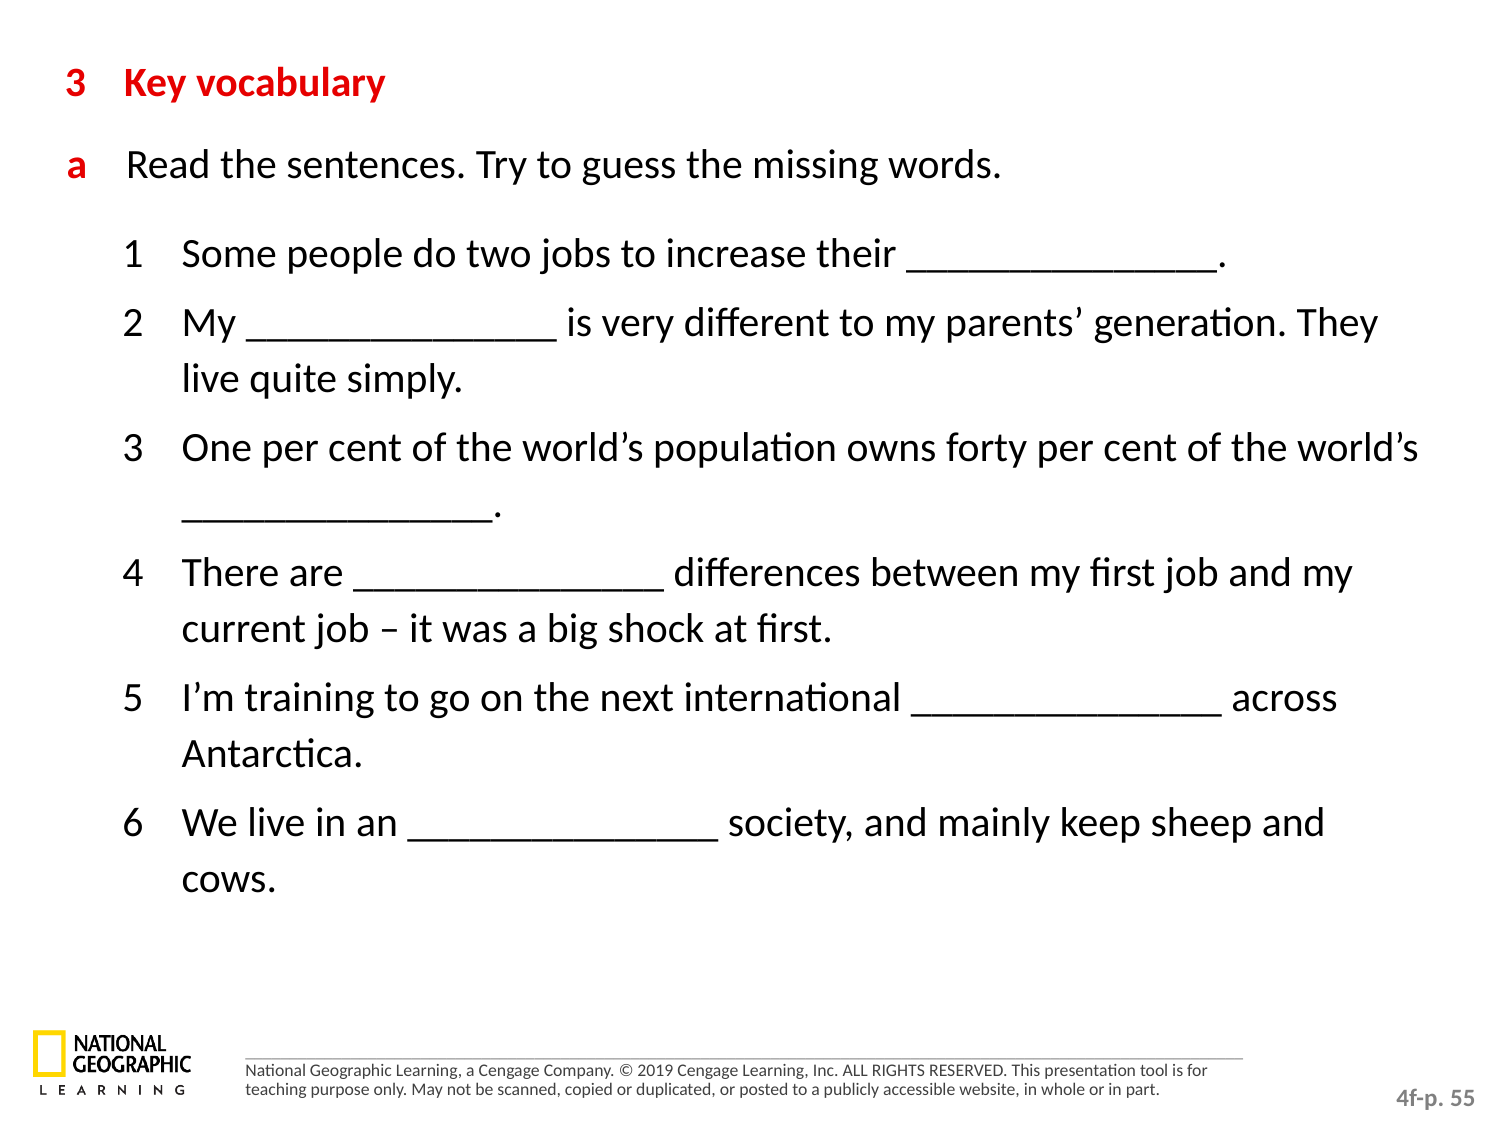

3	Key vocabulary
a	Read the sentences. Try to guess the missing words.
1 	Some people do two jobs to increase their _______________.
2 	My _______________ is very different to my parents’ generation. They live quite simply.
3	One per cent of the world’s population owns forty per cent of the world’s _______________.
4	There are _______________ differences between my first job and my current job – it was a big shock at first.
5 	I’m training to go on the next international _______________ across Antarctica.
6 	We live in an _______________ society, and mainly keep sheep and cows.
4f-p. 55